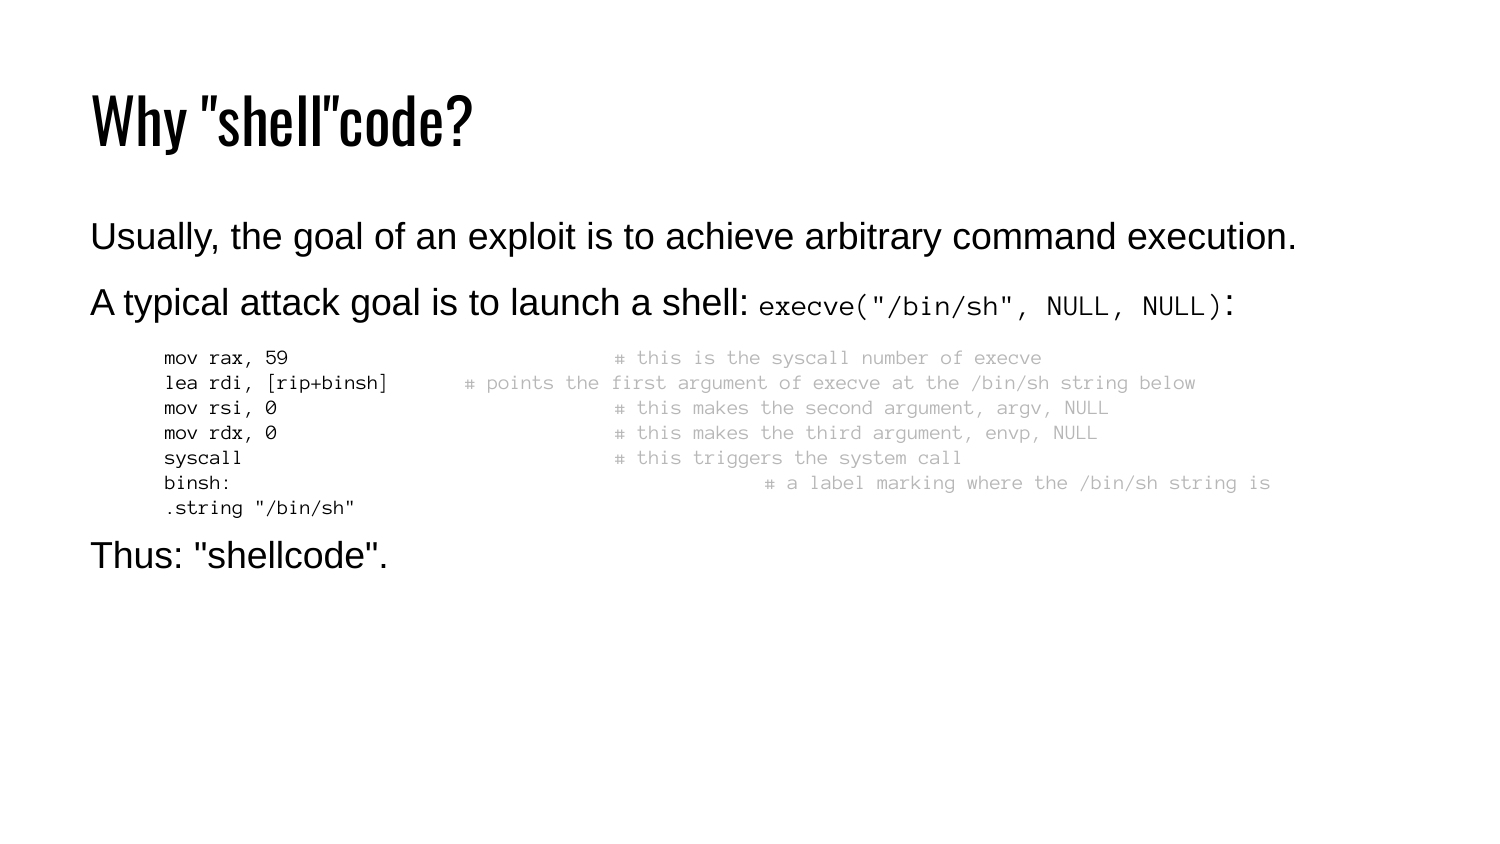

# Why "shell"code?
Usually, the goal of an exploit is to achieve arbitrary command execution.
A typical attack goal is to launch a shell: execve("/bin/sh", NULL, NULL):
mov rax, 59			# this is the syscall number of execve
lea rdi, [rip+binsh]	# points the first argument of execve at the /bin/sh string below
mov rsi, 0			# this makes the second argument, argv, NULL
mov rdx, 0			# this makes the third argument, envp, NULL
syscall			# this triggers the system call
binsh:				# a label marking where the /bin/sh string is
.string "/bin/sh"
Thus: "shellcode".